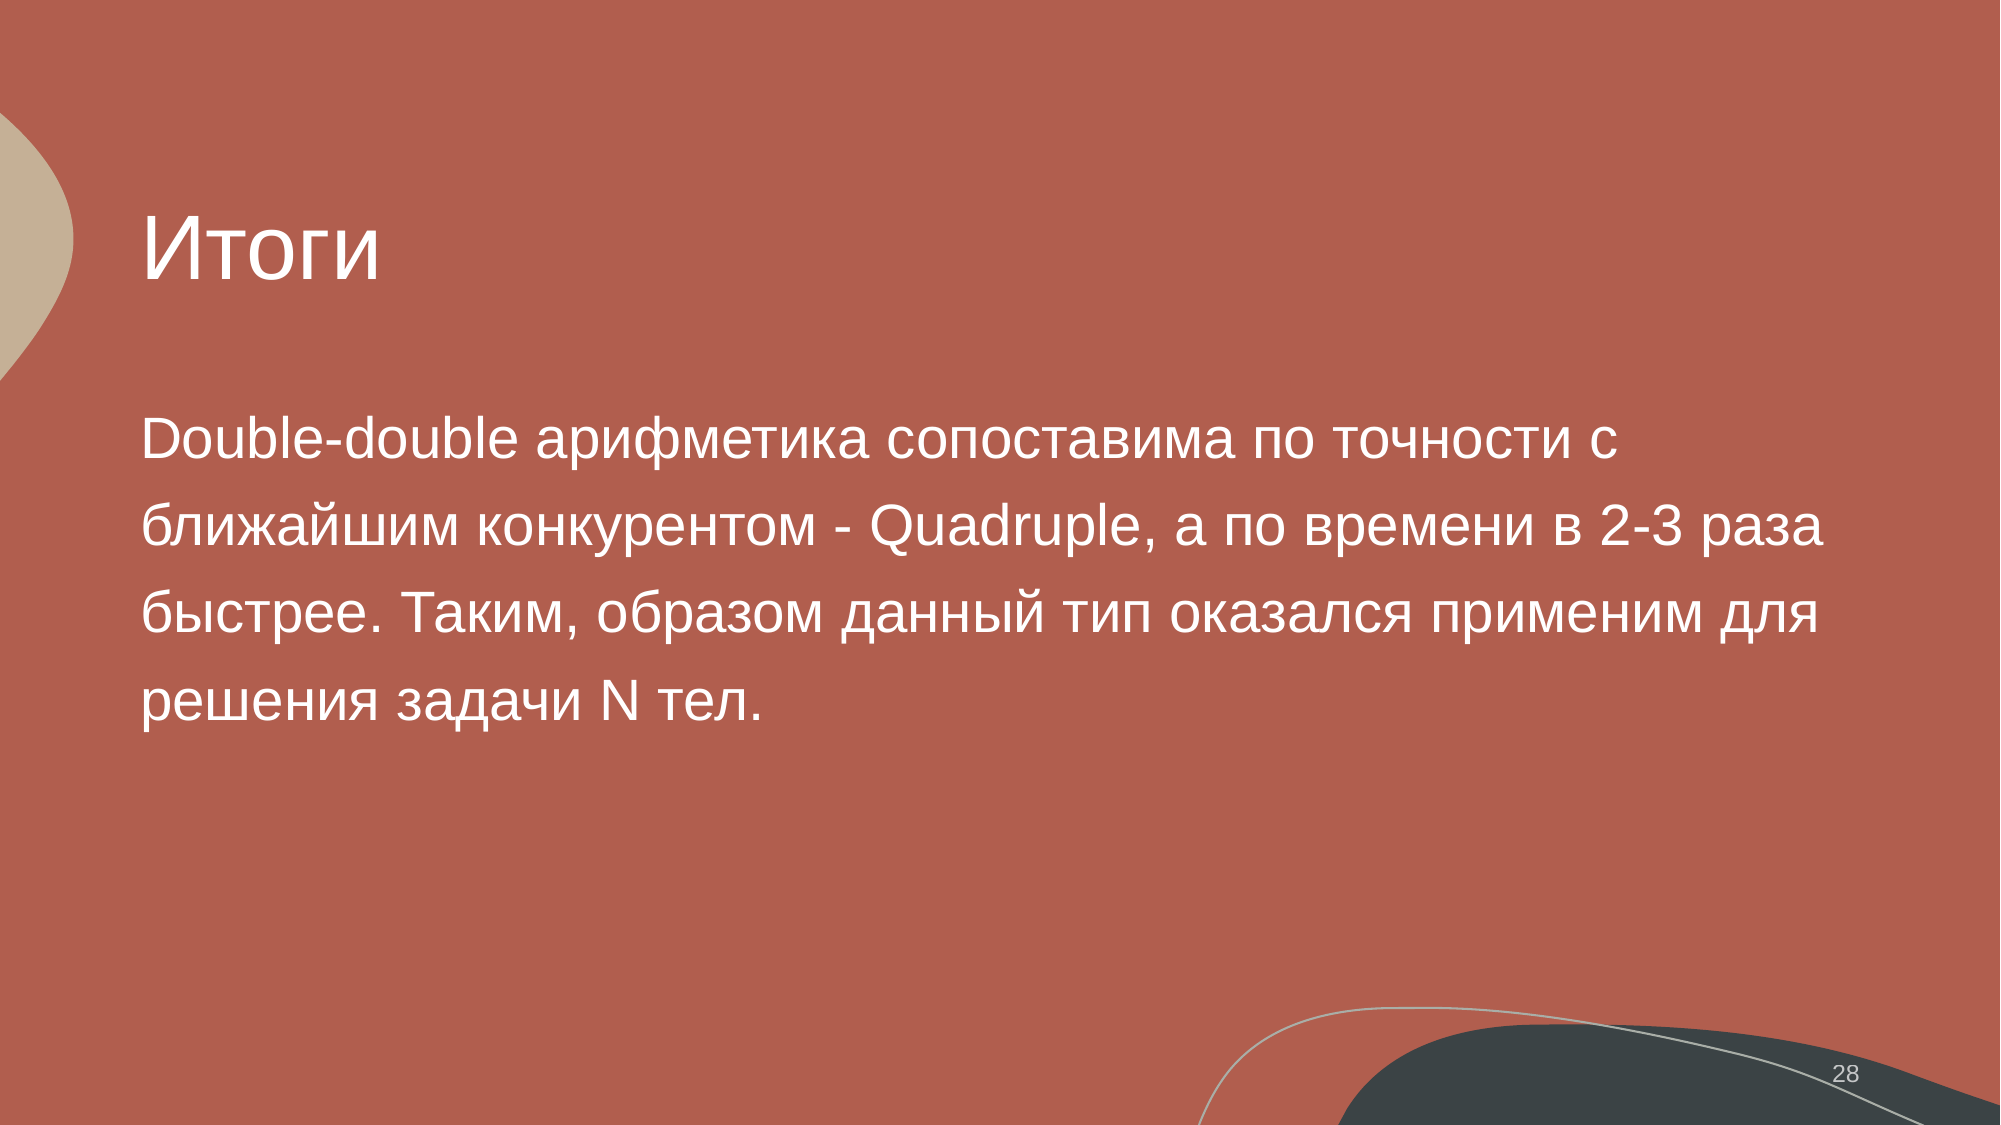

# Итоги
Double-double арифметика сопоставима по точности с ближайшим конкурентом - Quadruple, а по времени в 2-3 раза быстрее. Таким, образом данный тип оказался применим для решения задачи N тел.
28